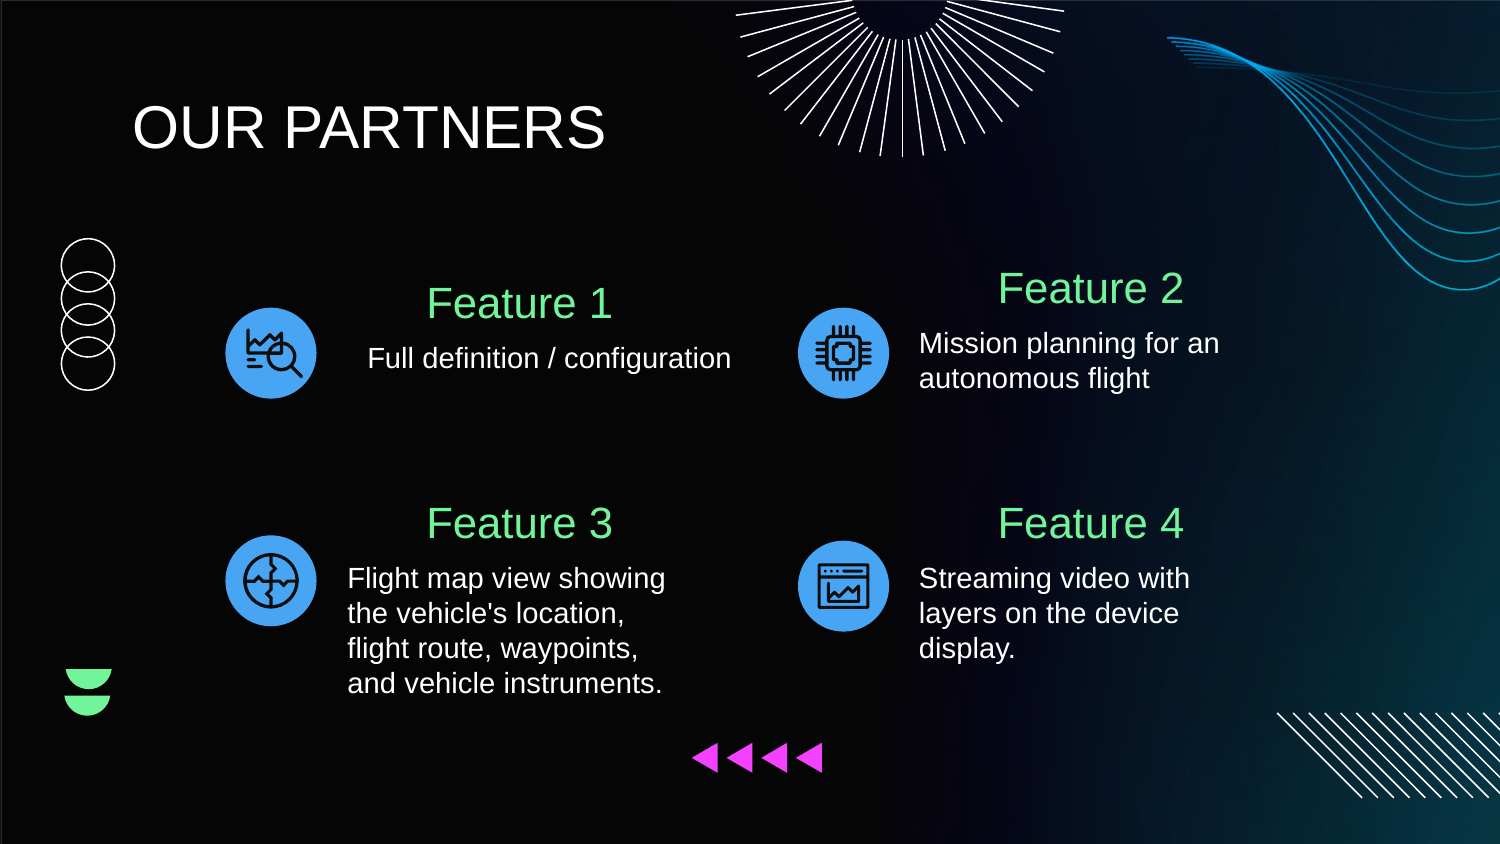

# OUR PARTNERS
Feature 1
Feature 2

Full definition / configuration
Mission planning for an autonomous flight

Feature 3
Feature 4

Flight map view showing the vehicle's location, flight route, waypoints, and vehicle instruments.
Streaming video with layers on the device display.